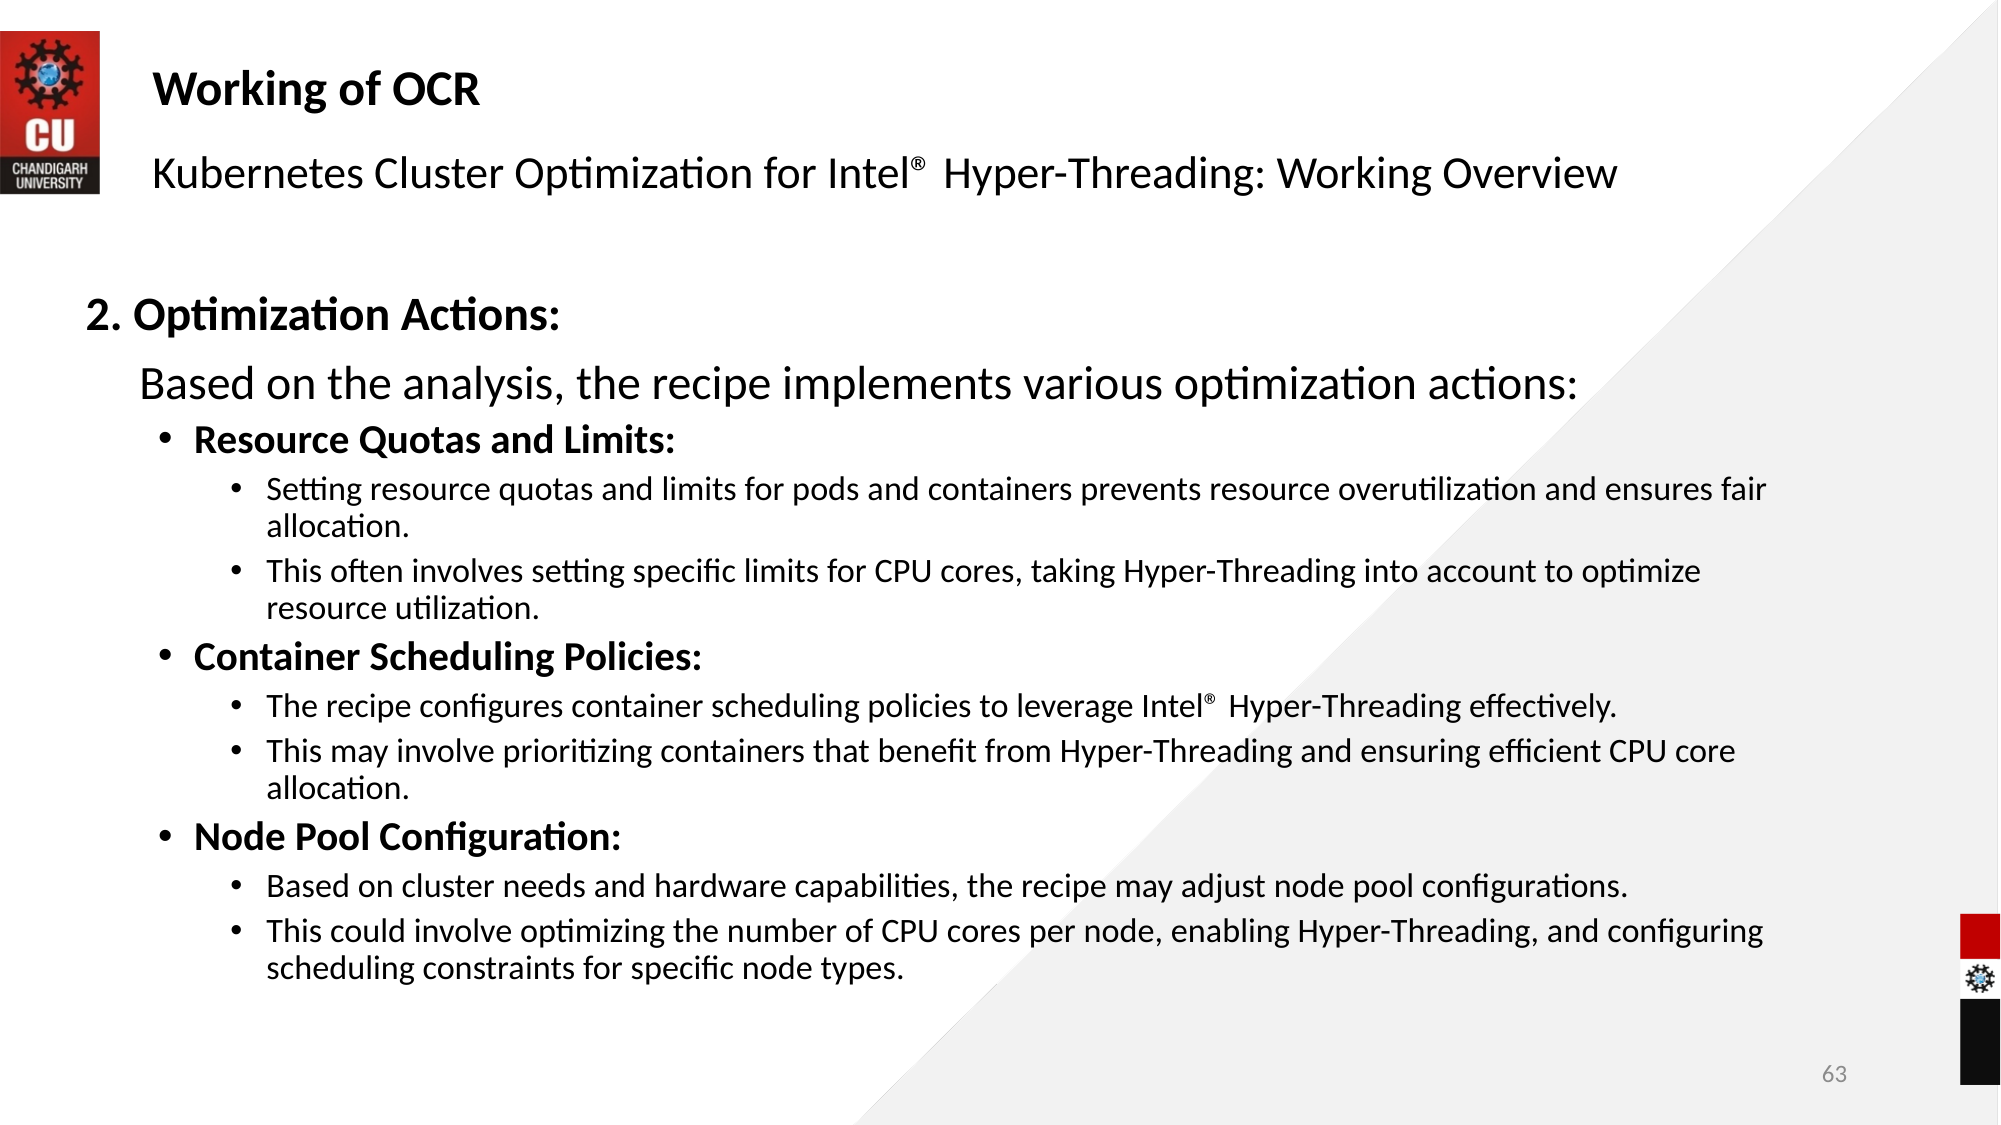

Working of OCR
Kubernetes Cluster Optimization for Intel® Hyper-Threading: Working Overview
2. Optimization Actions:
     Based on the analysis, the recipe implements various optimization actions:
Resource Quotas and Limits:
Setting resource quotas and limits for pods and containers prevents resource overutilization and ensures fair allocation.
This often involves setting specific limits for CPU cores, taking Hyper-Threading into account to optimize resource utilization.
Container Scheduling Policies:
The recipe configures container scheduling policies to leverage Intel® Hyper-Threading effectively.
This may involve prioritizing containers that benefit from Hyper-Threading and ensuring efficient CPU core allocation.
Node Pool Configuration:
Based on cluster needs and hardware capabilities, the recipe may adjust node pool configurations.
This could involve optimizing the number of CPU cores per node, enabling Hyper-Threading, and configuring scheduling constraints for specific node types.

63